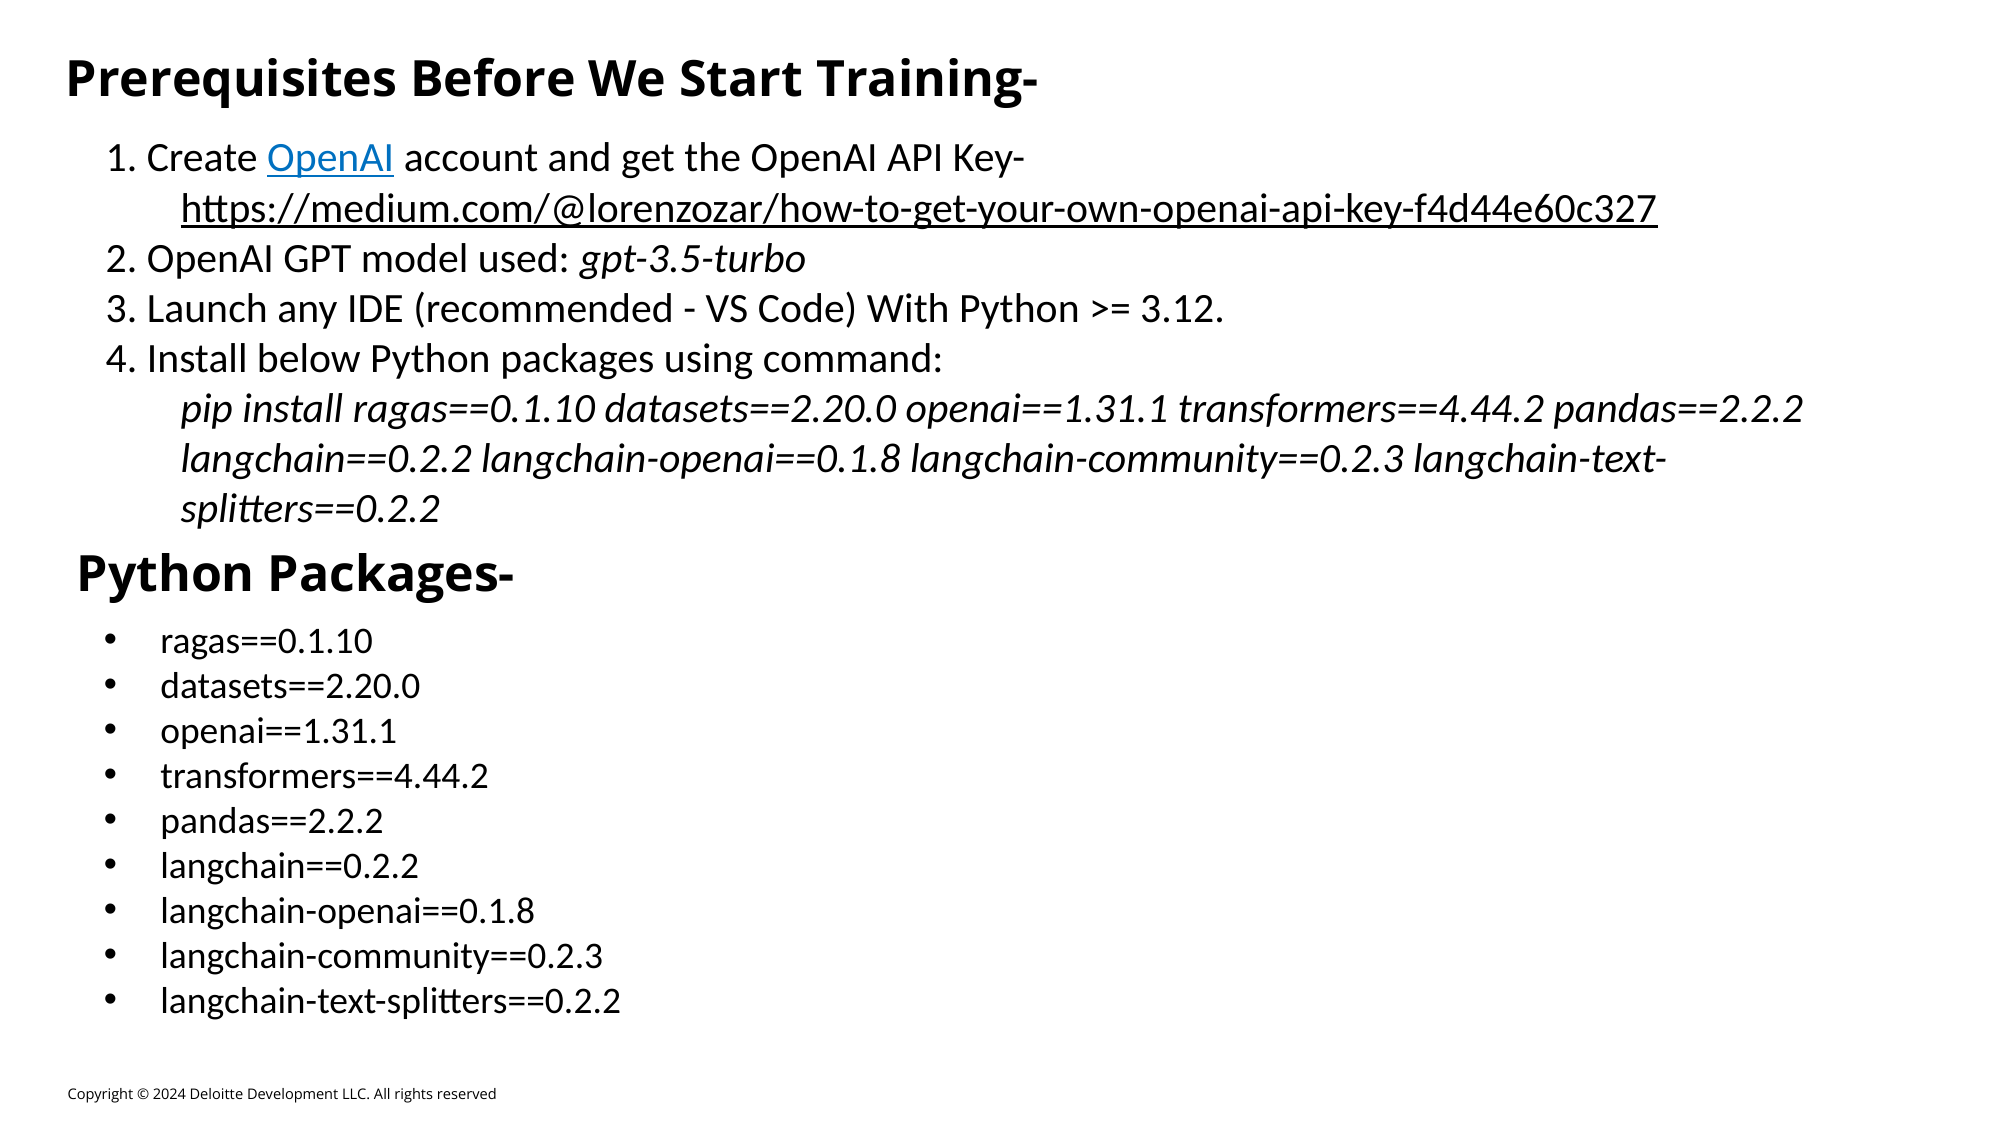

Prerequisites Before We Start Training-

1. Create OpenAI account and get the OpenAI API Key-
https://medium.com/@lorenzozar/how-to-get-your-own-openai-api-key-f4d44e60c327
2. OpenAI GPT model used: gpt-3.5-turbo
3. Launch any IDE (recommended - VS Code) With Python >= 3.12.
4. Install below Python packages using command:
pip install ragas==0.1.10 datasets==2.20.0 openai==1.31.1 transformers==4.44.2 pandas==2.2.2 langchain==0.2.2 langchain-openai==0.1.8 langchain-community==0.2.3 langchain-text-splitters==0.2.2

Python Packages-
ragas==0.1.10
datasets==2.20.0
openai==1.31.1
transformers==4.44.2
pandas==2.2.2
langchain==0.2.2
langchain-openai==0.1.8
langchain-community==0.2.3
langchain-text-splitters==0.2.2